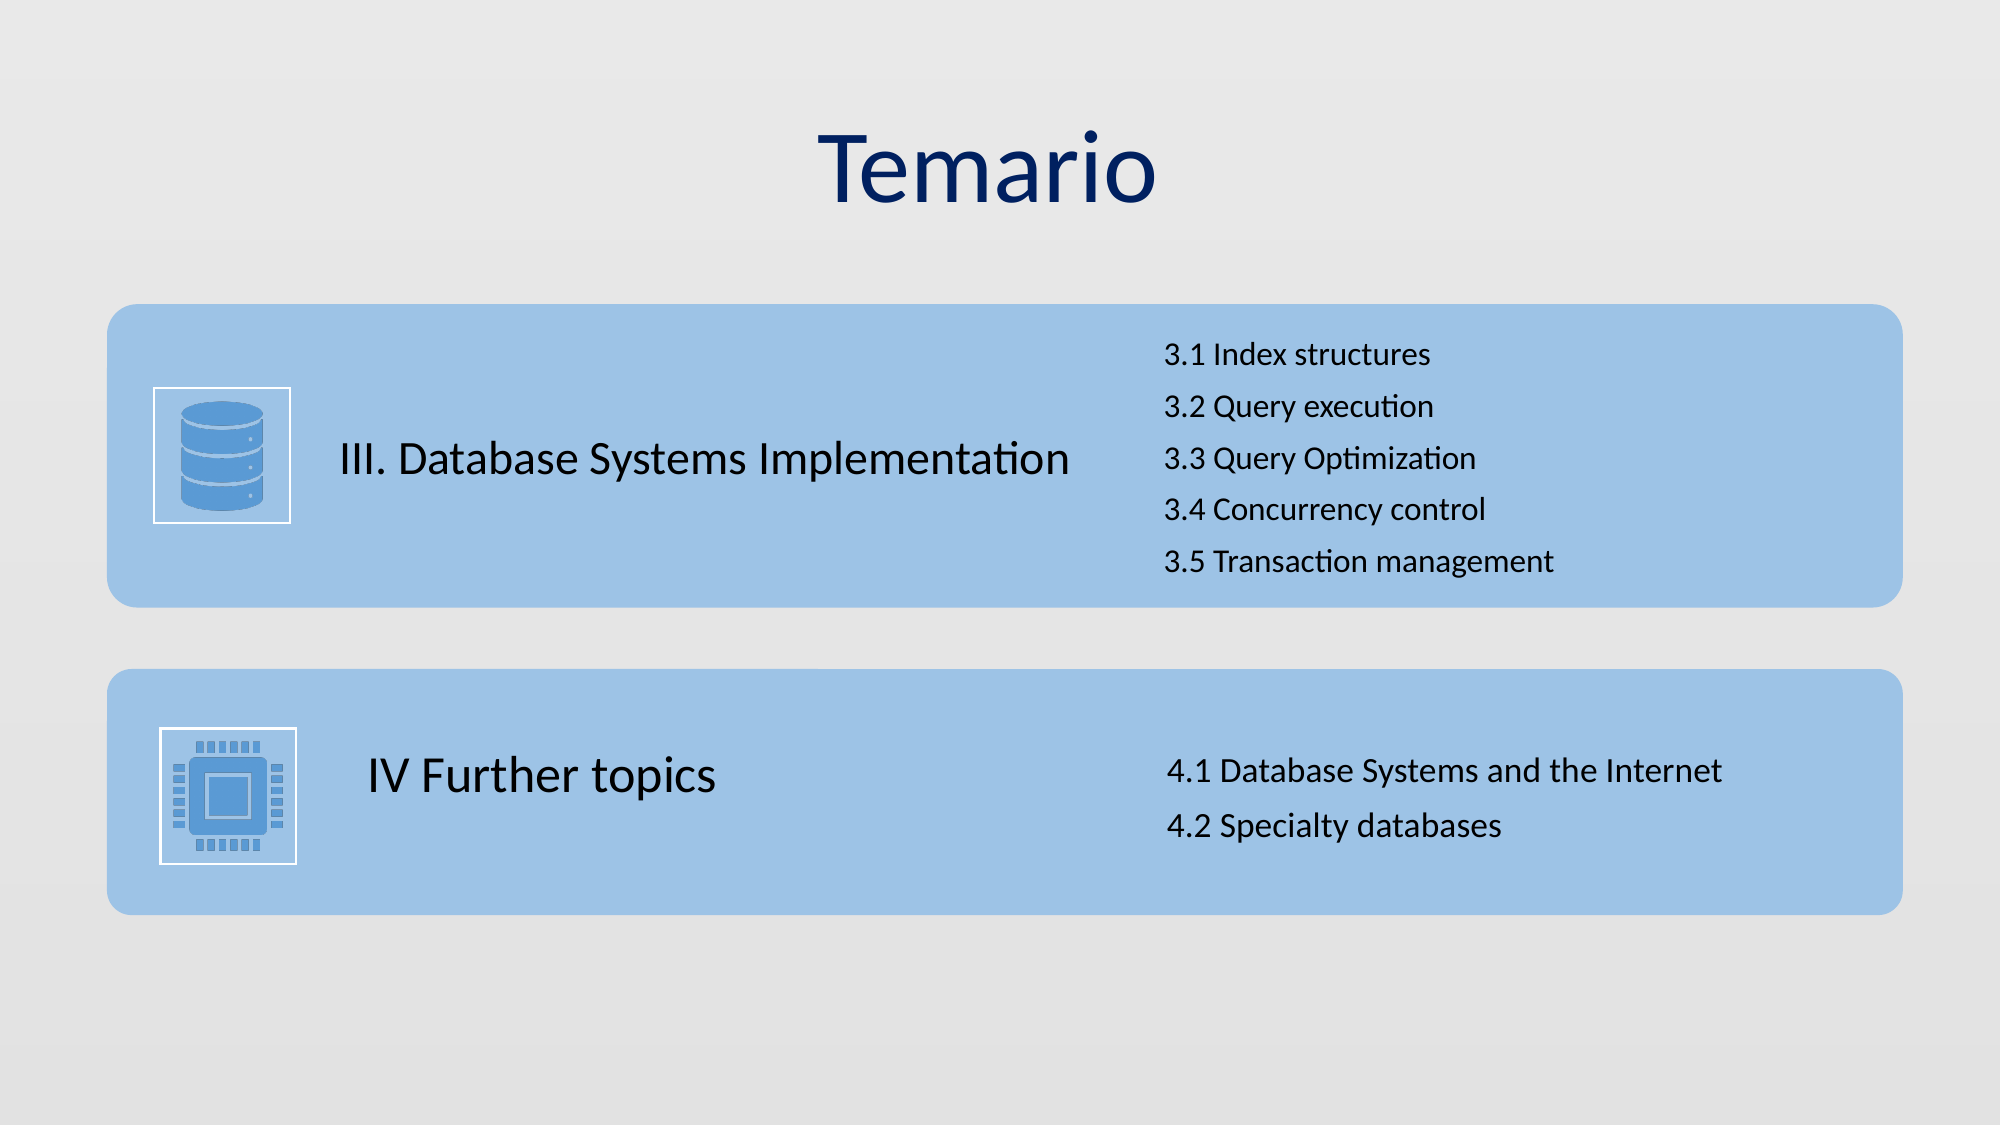

# Temario
III. Database Systems Implementation
3.1 Index structures
3.2 Query execution
3.3 Query Optimization
3.4 Concurrency control
3.5 Transaction management
IV Further topics
4.1 Database Systems and the Internet
4.2 Specialty databases